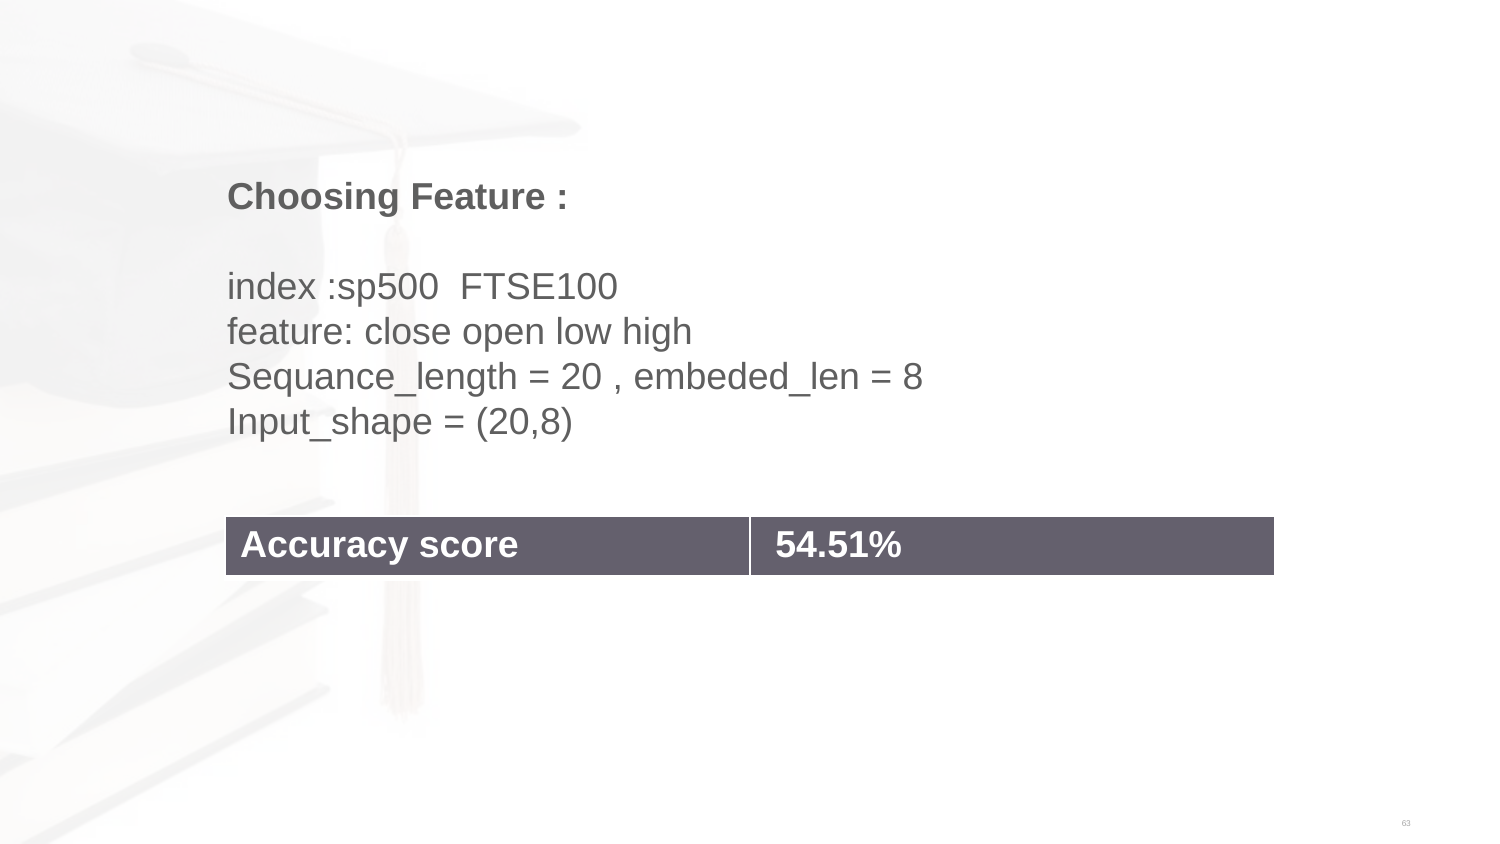

Choosing Feature :

index :sp500  FTSE100
feature: close open low high
Sequance_length = 20 , embeded_len = 8
Input_shape = (20,8)
| Accuracy score | 54.51% |
| --- | --- |